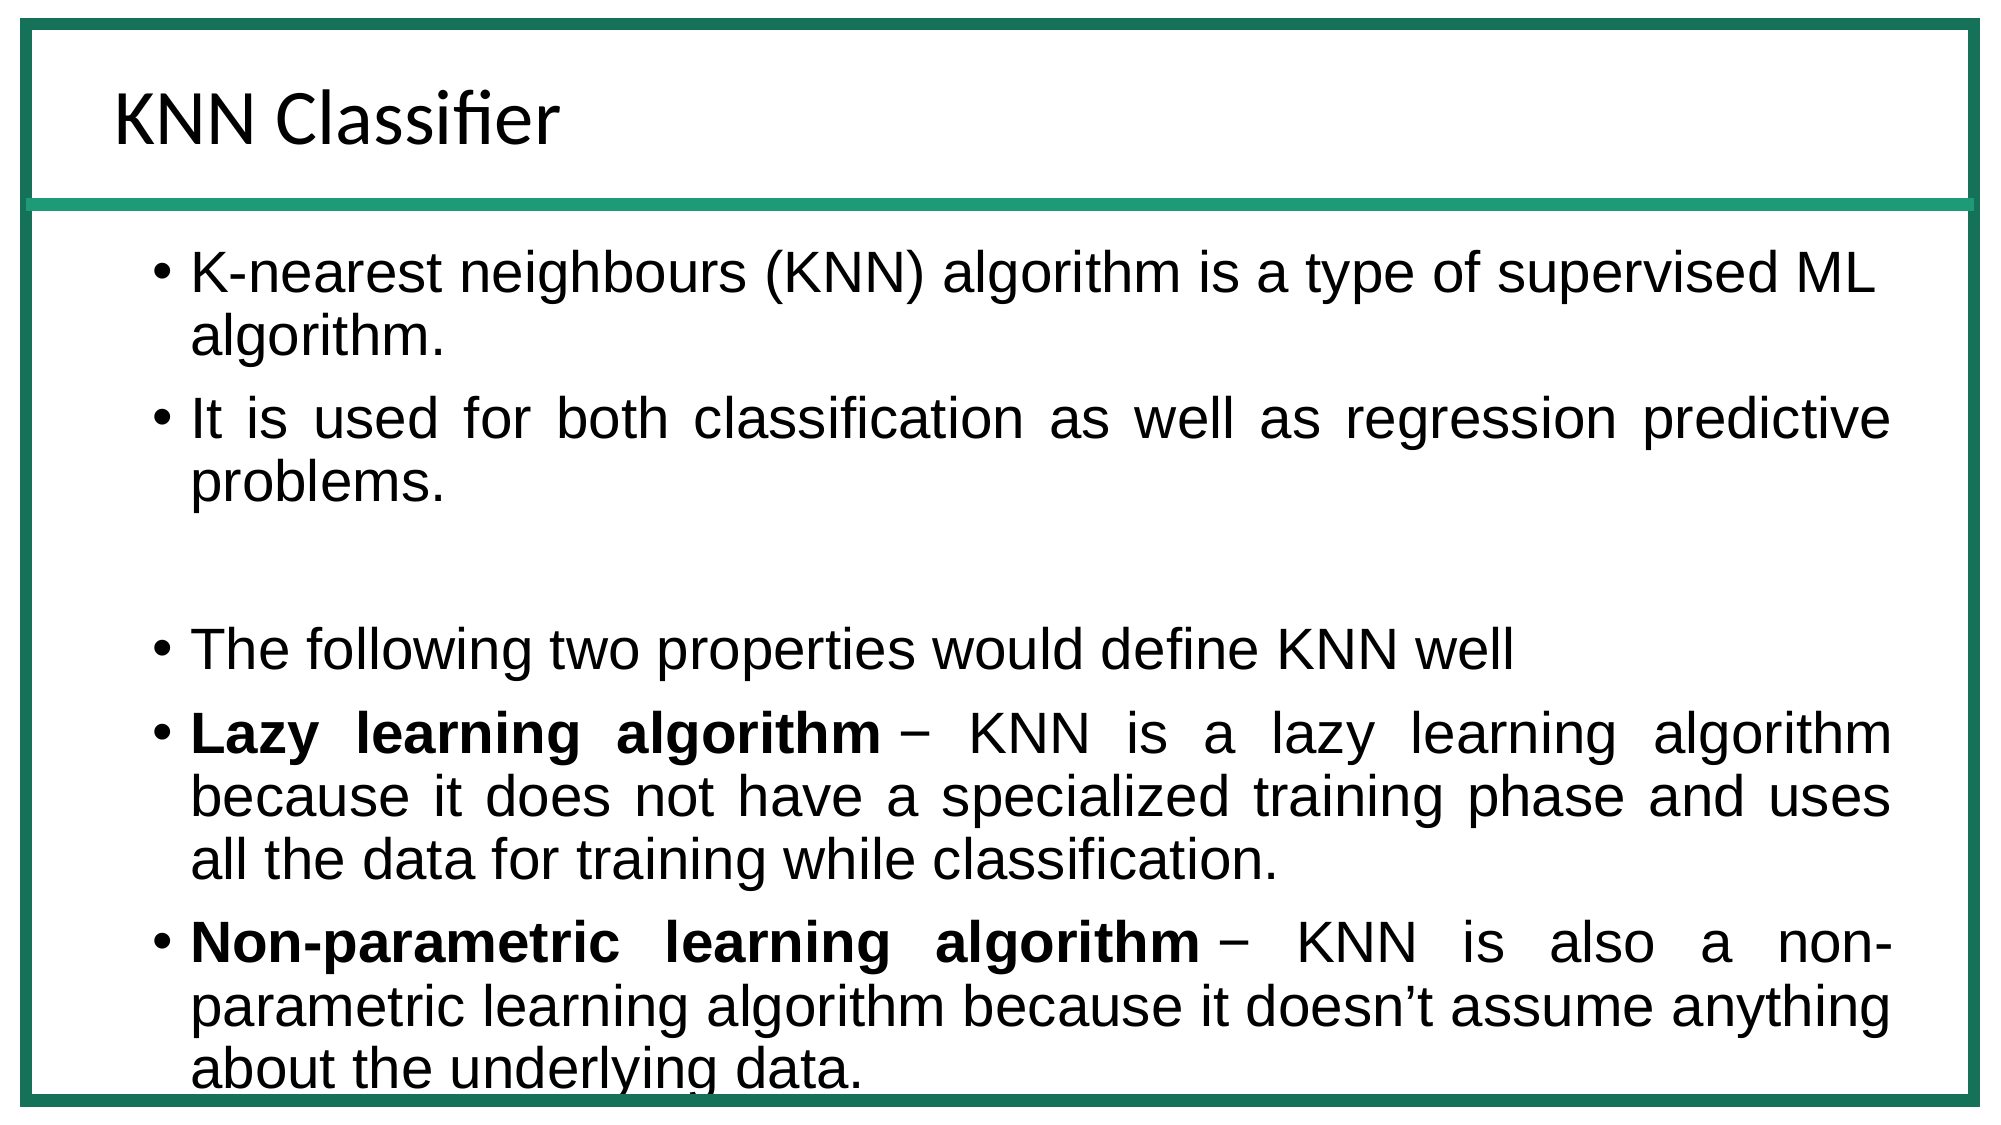

# KNN Classifier
K-nearest neighbours (KNN) algorithm is a type of supervised ML algorithm.
It is used for both classification as well as regression predictive problems.

The following two properties would define KNN well
Lazy learning algorithm − KNN is a lazy learning algorithm because it does not have a specialized training phase and uses all the data for training while classification.
Non-parametric learning algorithm − KNN is also a non-parametric learning algorithm because it doesn’t assume anything about the underlying data.